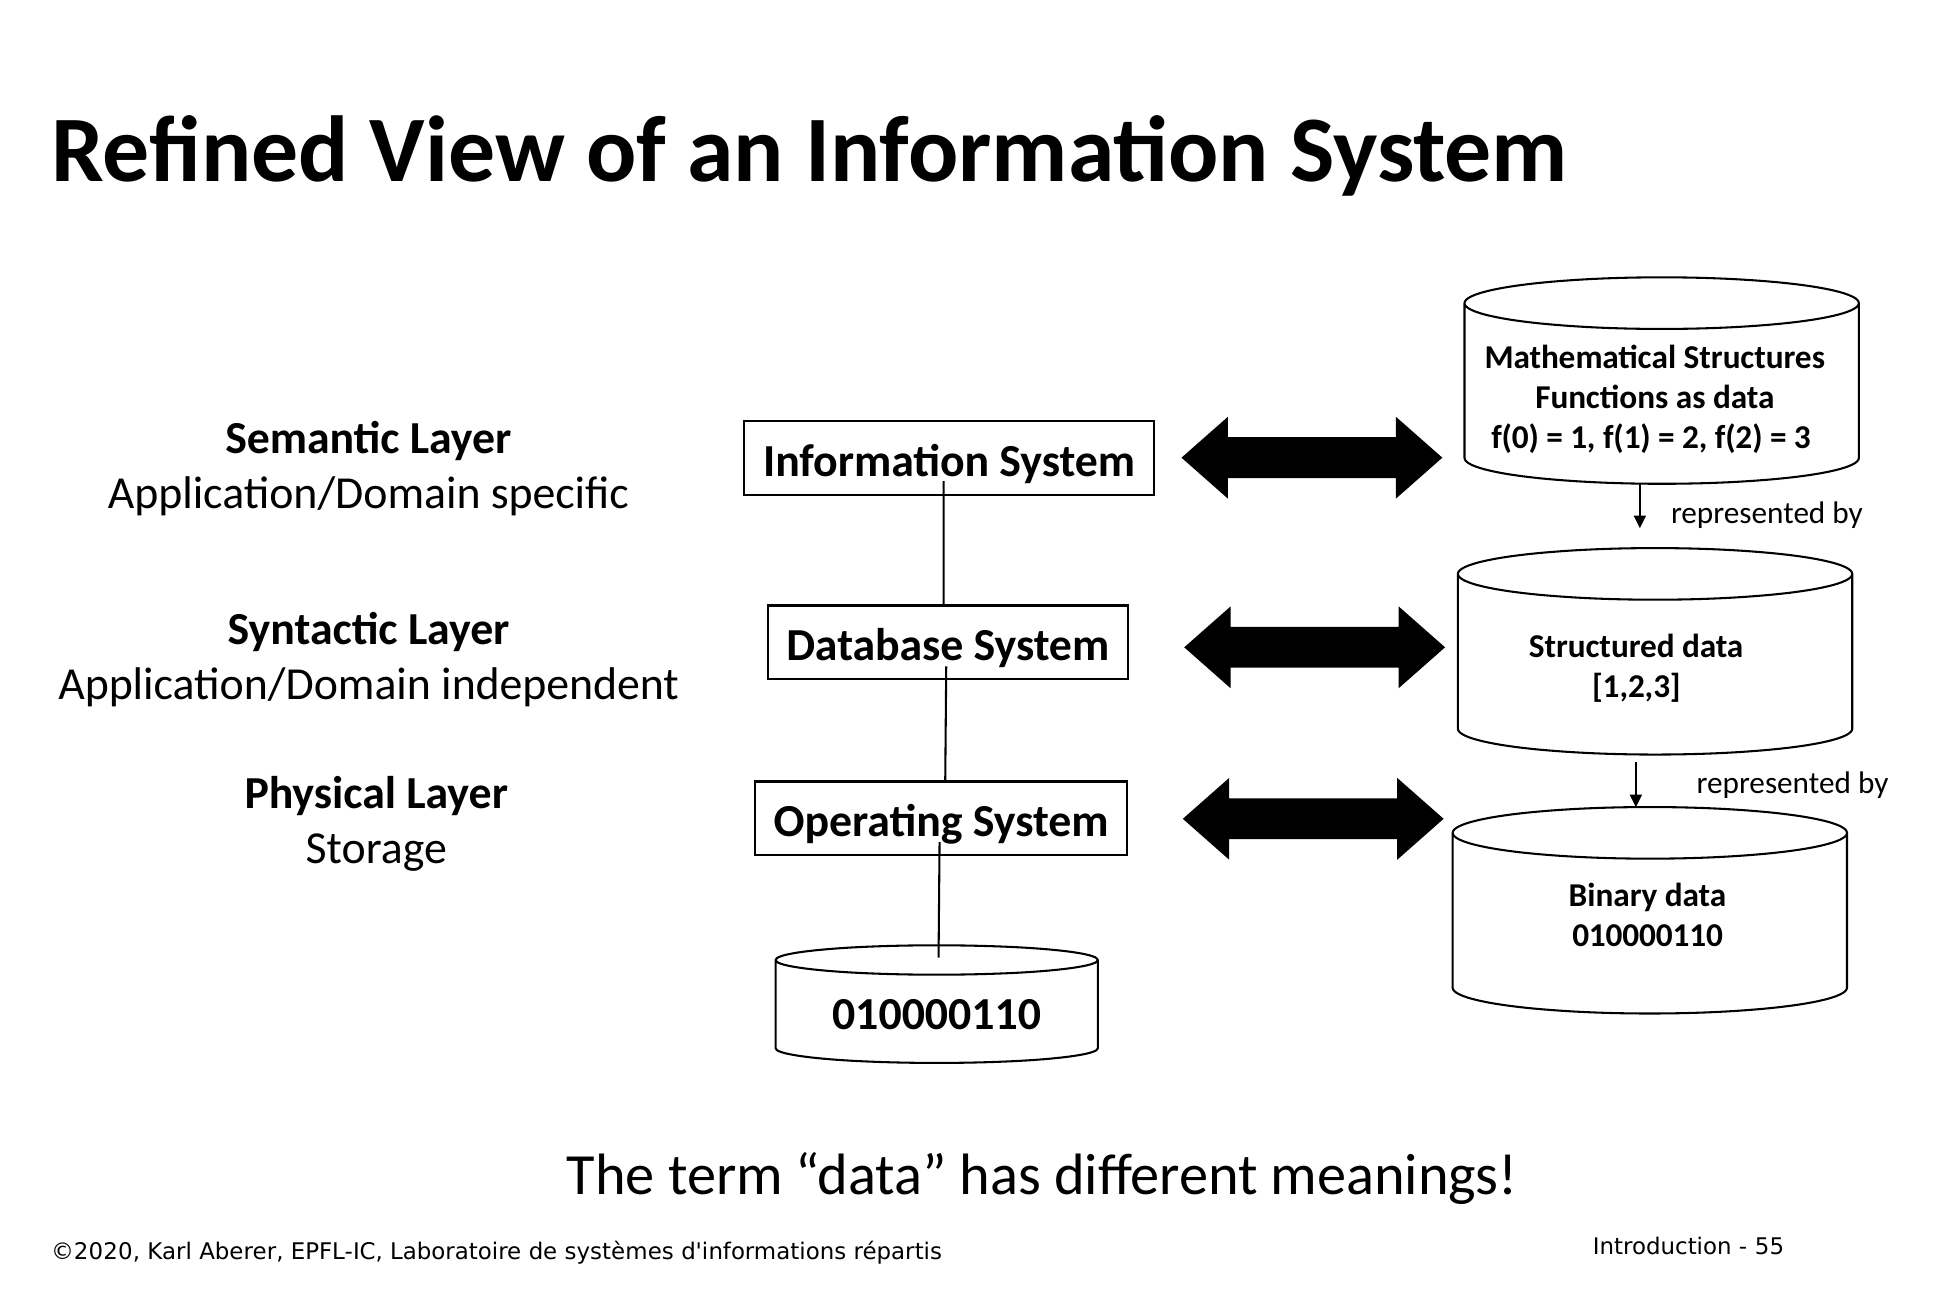

# Refined View of an Information System

Mathematical Structures
Functions as data
f(0) = 1, f(1) = 2, f(2) = 3
Semantic Layer
Application/Domain specific

Information System

represented by

Syntactic Layer
Application/Domain independent
Database System

Structured data
[1,2,3]

Physical Layer
Storage
represented by

Operating System

Binary data
010000110
010000110
The term “data” has different meanings!
©2020, Karl Aberer, EPFL-IC, Laboratoire de systèmes d'informations répartis